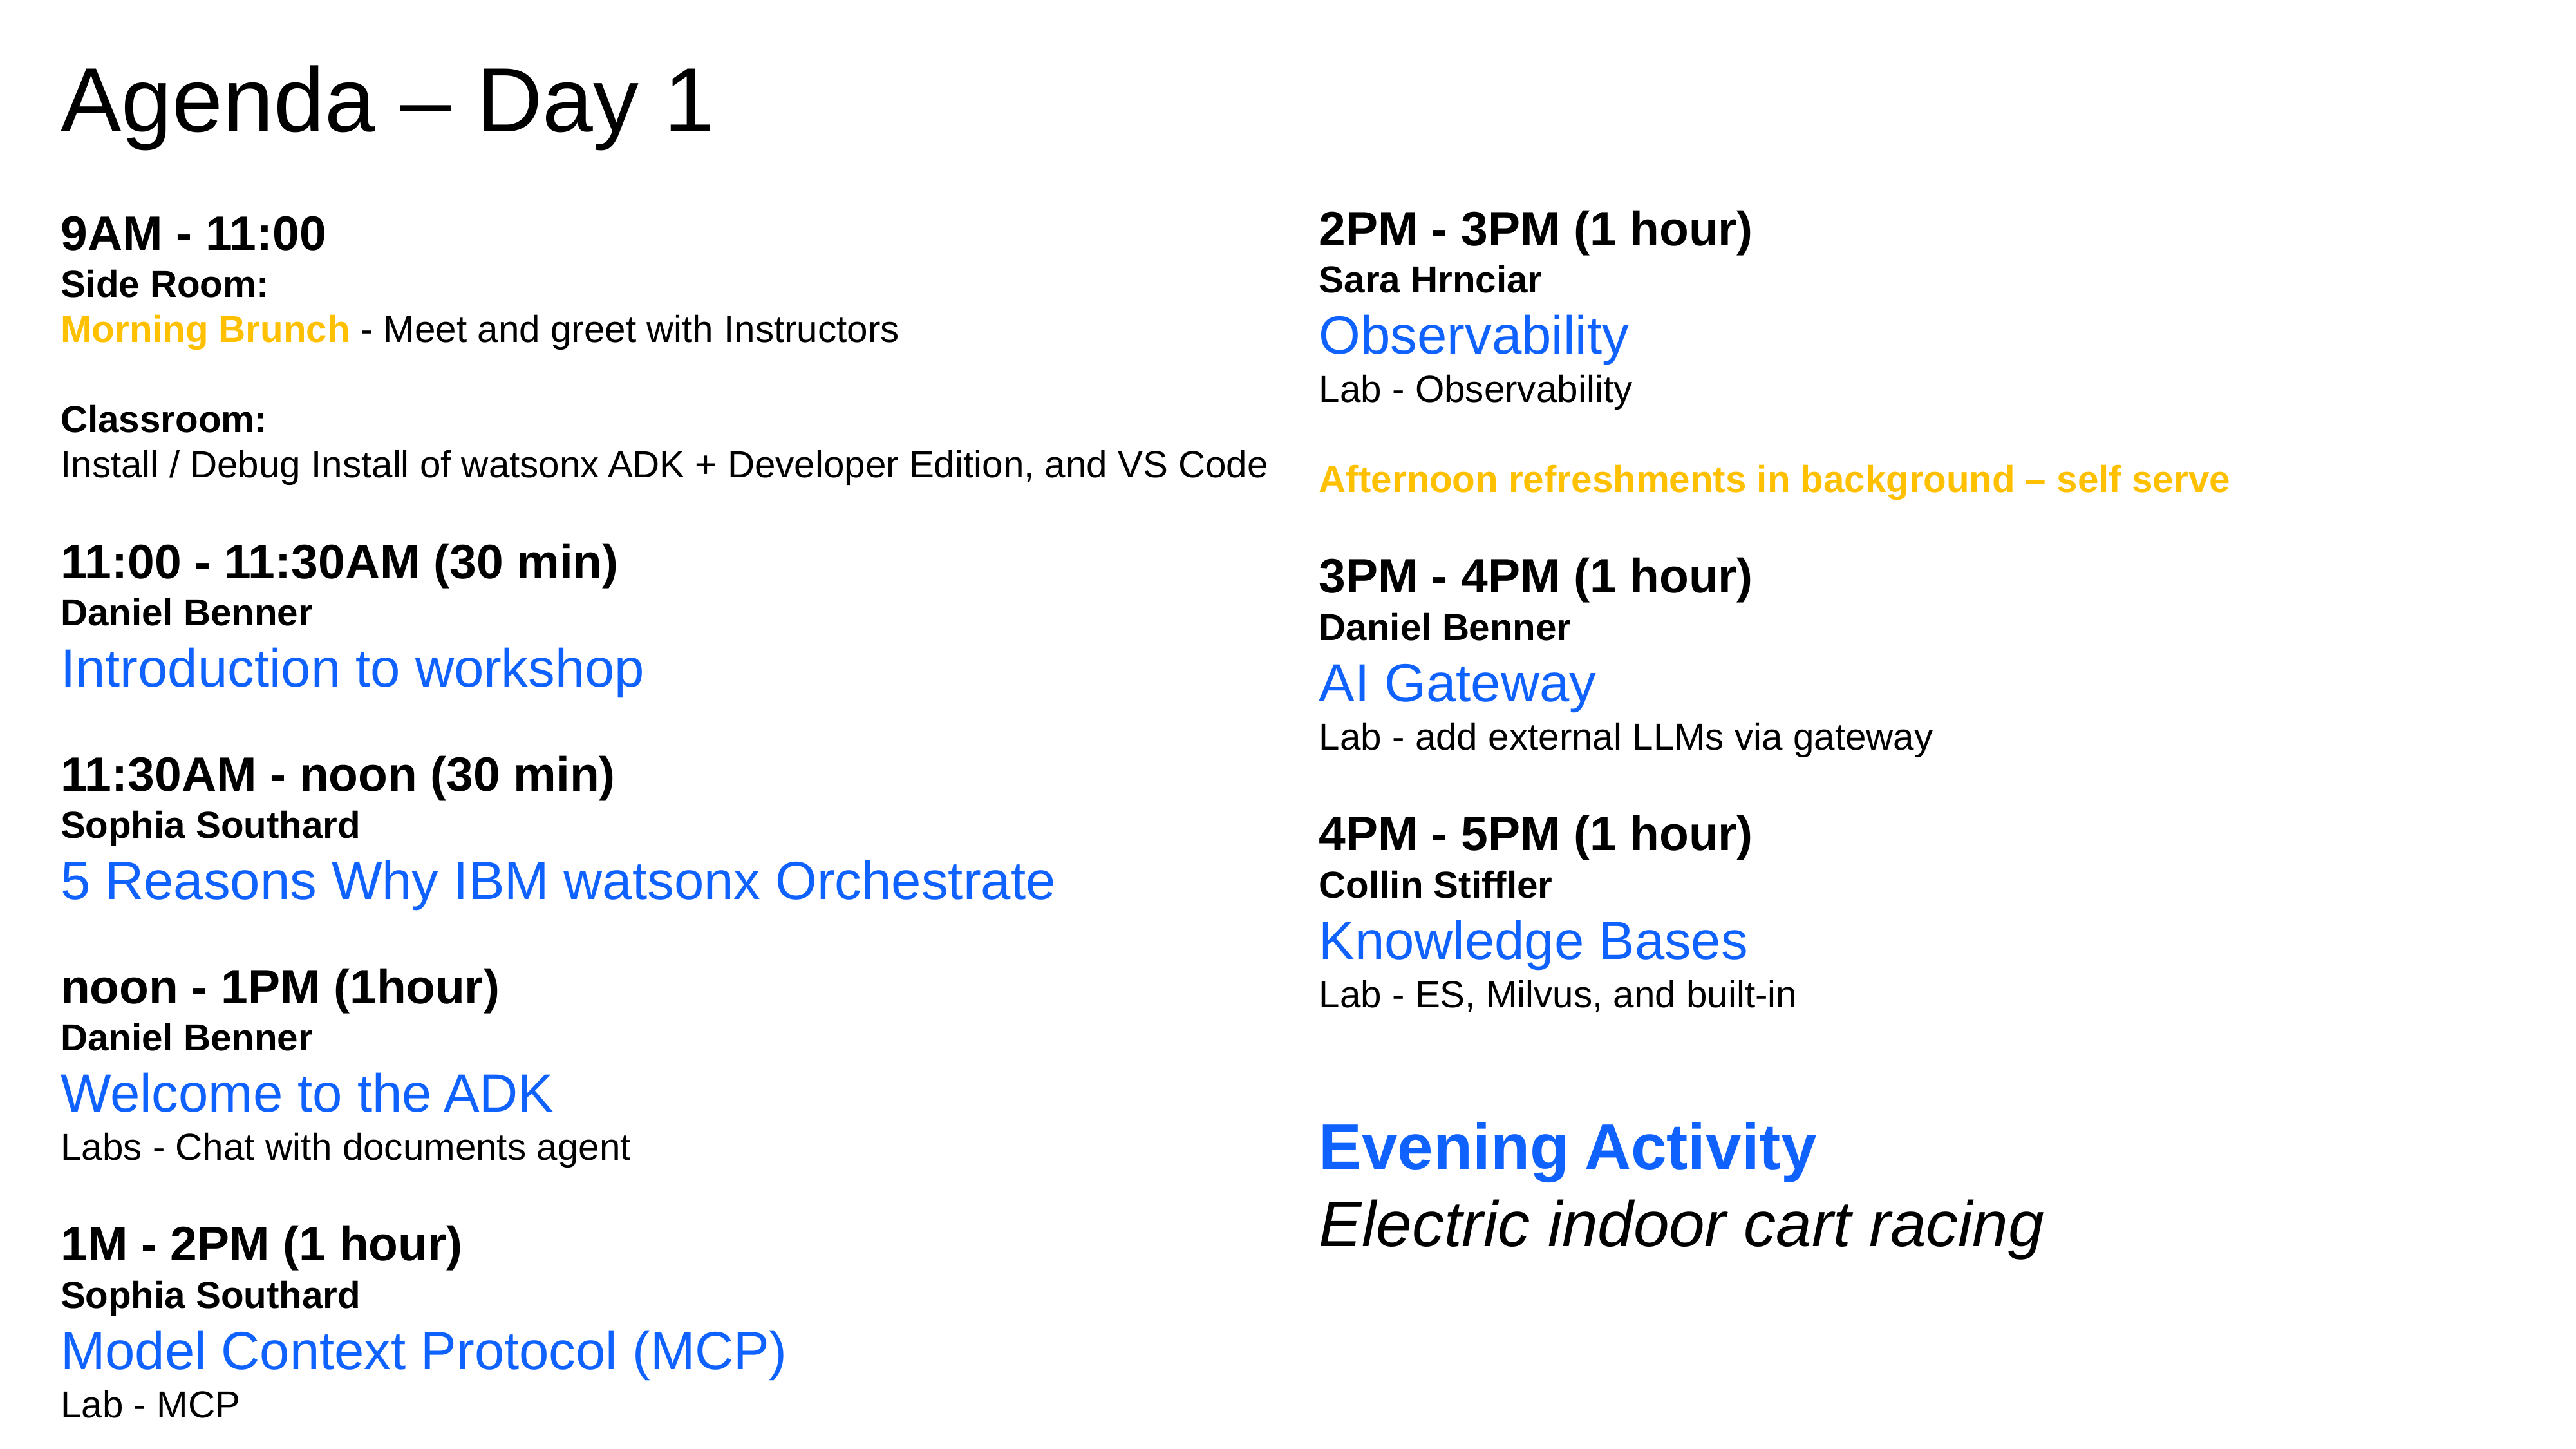

# Agenda – Day 1
2PM - 3PM (1 hour)
Sara Hrnciar
Observability
Lab - Observability

Afternoon refreshments in background – self serve

3PM - 4PM (1 hour)
Daniel Benner
AI Gateway
Lab - add external LLMs via gateway

4PM - 5PM (1 hour)
Collin Stiffler
Knowledge Bases
Lab - ES, Milvus, and built-in

Evening Activity
Electric indoor cart racing
9AM - 11:00
Side Room:
Morning Brunch - Meet and greet with Instructors

Classroom:
Install / Debug Install of watsonx ADK + Developer Edition, and VS Code

11:00 - 11:30AM (30 min)
Daniel Benner
Introduction to workshop

11:30AM - noon (30 min)
Sophia Southard
5 Reasons Why IBM watsonx Orchestrate

noon - 1PM (1hour)
Daniel Benner
Welcome to the ADK
Labs - Chat with documents agent

1M - 2PM (1 hour)
Sophia Southard
Model Context Protocol (MCP)
Lab - MCP